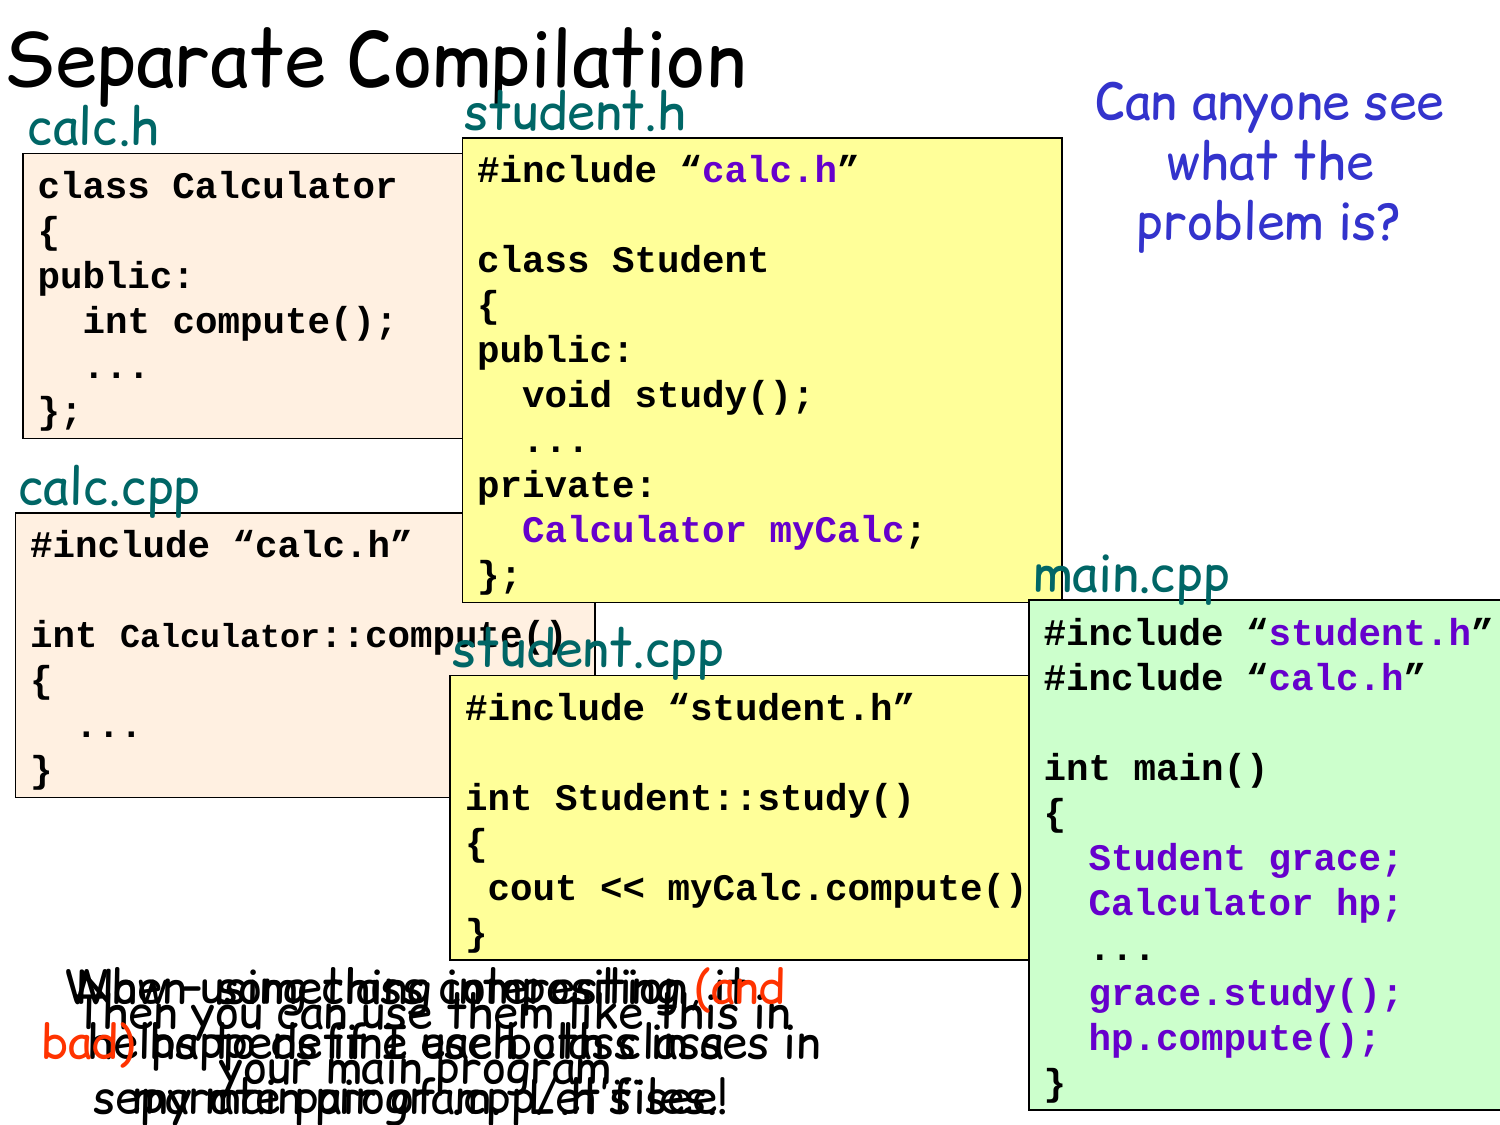

# Separate Compilation
Can anyone see what the problem is?
student.h
#include “calc.h”

class Student
{
public:
  void study();
  ...
private:
  Calculator myCalc;
};
calc.h
class Calculator
{
public:
  int compute();
  ...
};
calc.cpp
#include “calc.h”

int Calculator::compute()
{
  ...
}
main.cpp
#include “student.h”
#include “calc.h”

int main()
{
  Student grace;
  Calculator hp;
  ...
  grace.study();
  hp.compute();
}
student.cpp
#include “student.h”

int Student::study()
{
 cout << myCalc.compute();
}
main.cpp
#include “student.h”

int main()
{
  Student grace;
  ...
  grace.study();
}
When using class composition, it helps to define each class in a separate pair of .cpp/.h files.
Now – something interesting (and bad) happens if I use both classes in my main program.  Let’s see!
Then you can use them like this in your main program…